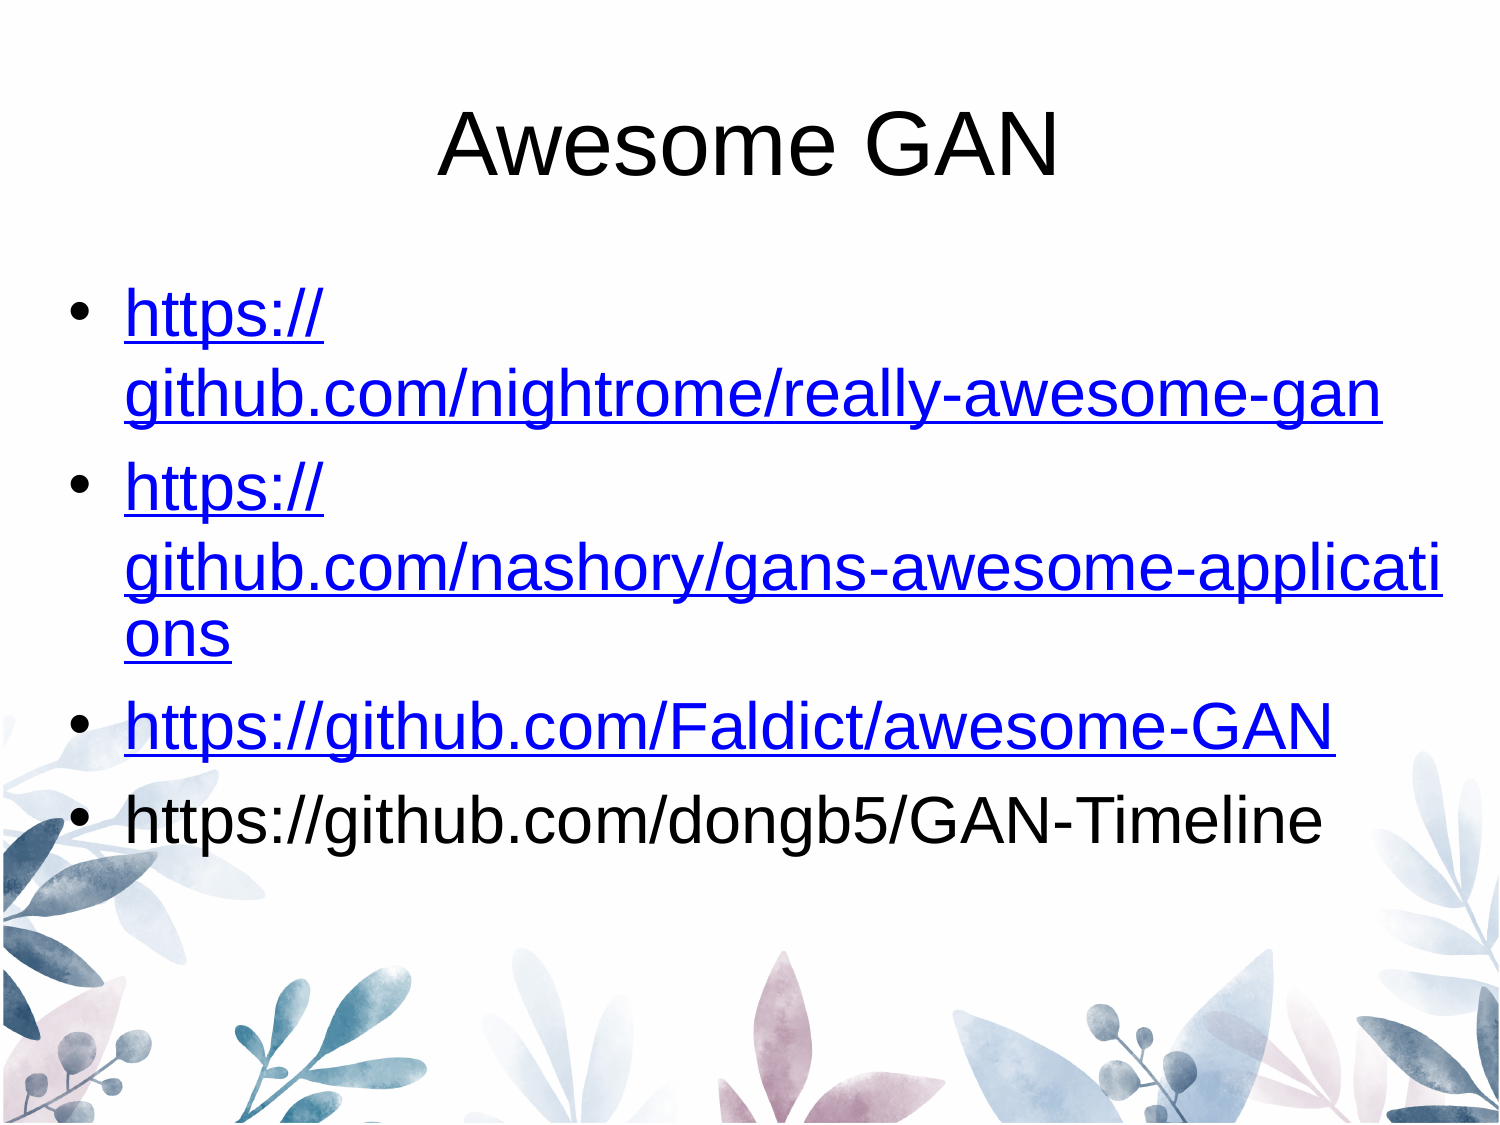

# Awesome GAN
https://github.com/nightrome/really-awesome-gan
https://github.com/nashory/gans-awesome-applications
https://github.com/Faldict/awesome-GAN
https://github.com/dongb5/GAN-Timeline